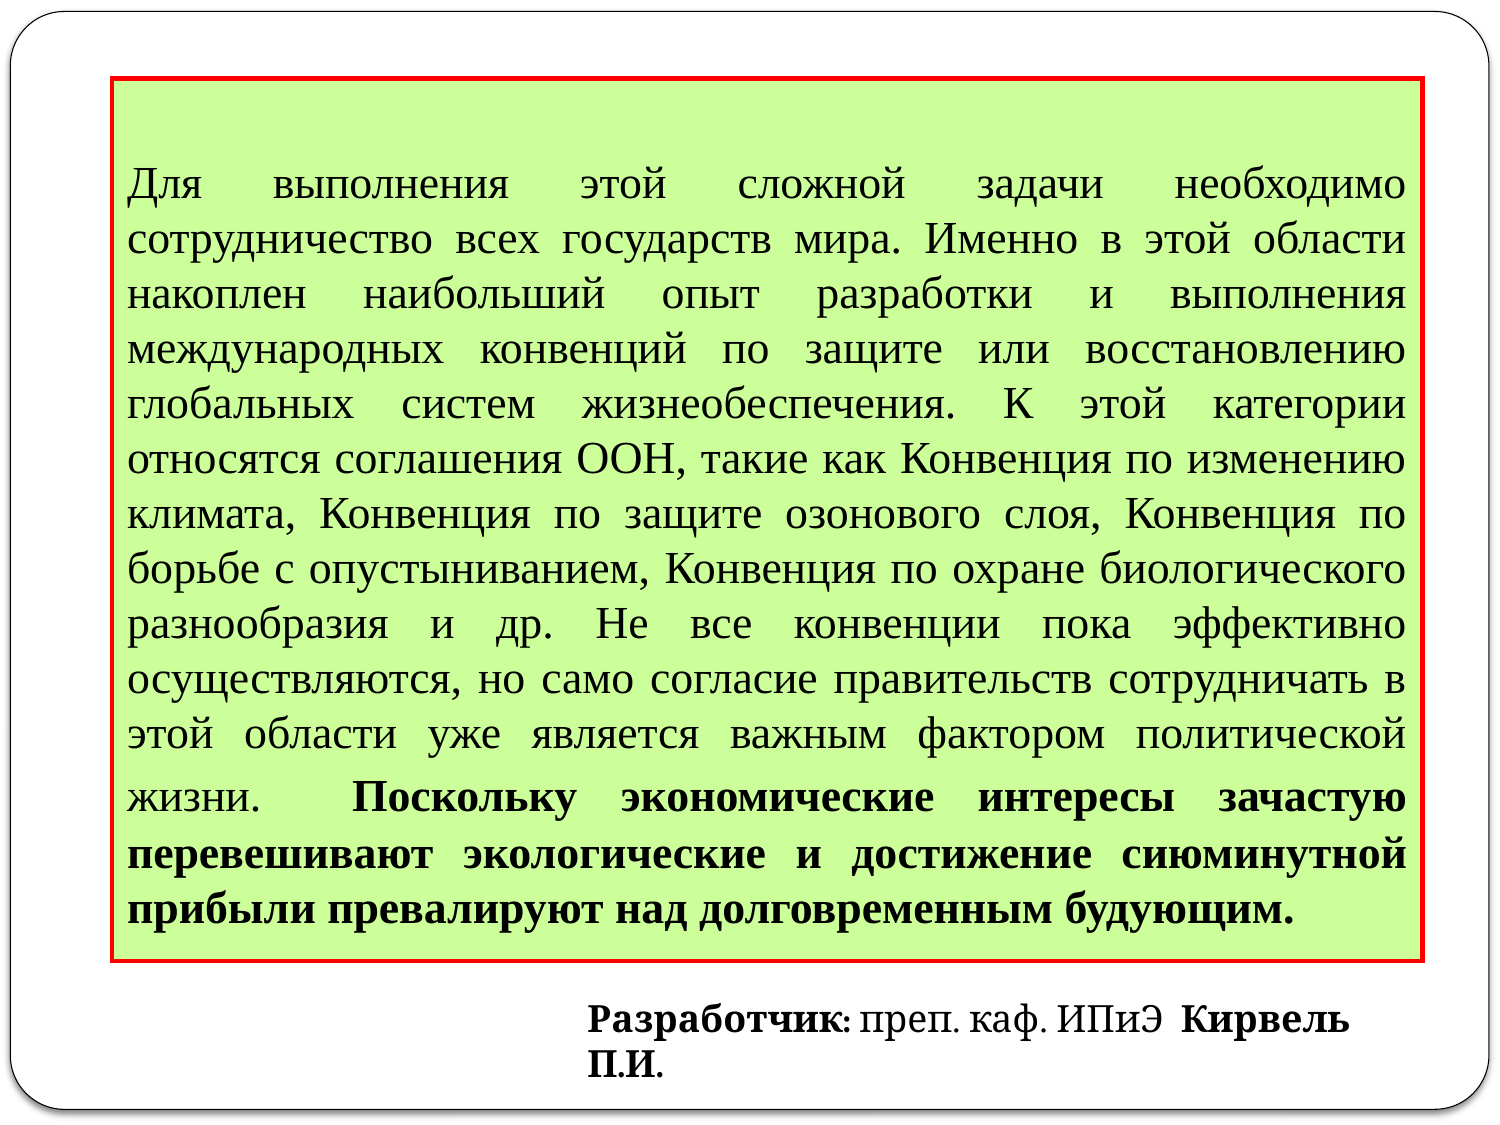

Для выполнения этой сложной задачи необходимо сотрудничество всех государств мира. Именно в этой области накоплен наибольший опыт разработки и выполнения международных конвенций по защите или восстановлению глобальных систем жизнеобеспечения. К этой категории относятся соглашения ООН, такие как Конвенция по изменению климата, Конвенция по защите озонового слоя, Конвенция по борьбе с опустыниванием, Конвенция по охране биологического разнообразия и др. Не все конвенции пока эффективно осуществляются, но само согласие правительств сотрудничать в этой области уже является важным фактором политической жизни.  Поскольку экономические интересы зачастую перевешивают экологические и достижение сиюминутной прибыли превалируют над долговременным будующим.
Разработчик: преп. каф. ИПиЭ  Кирвель П.И.